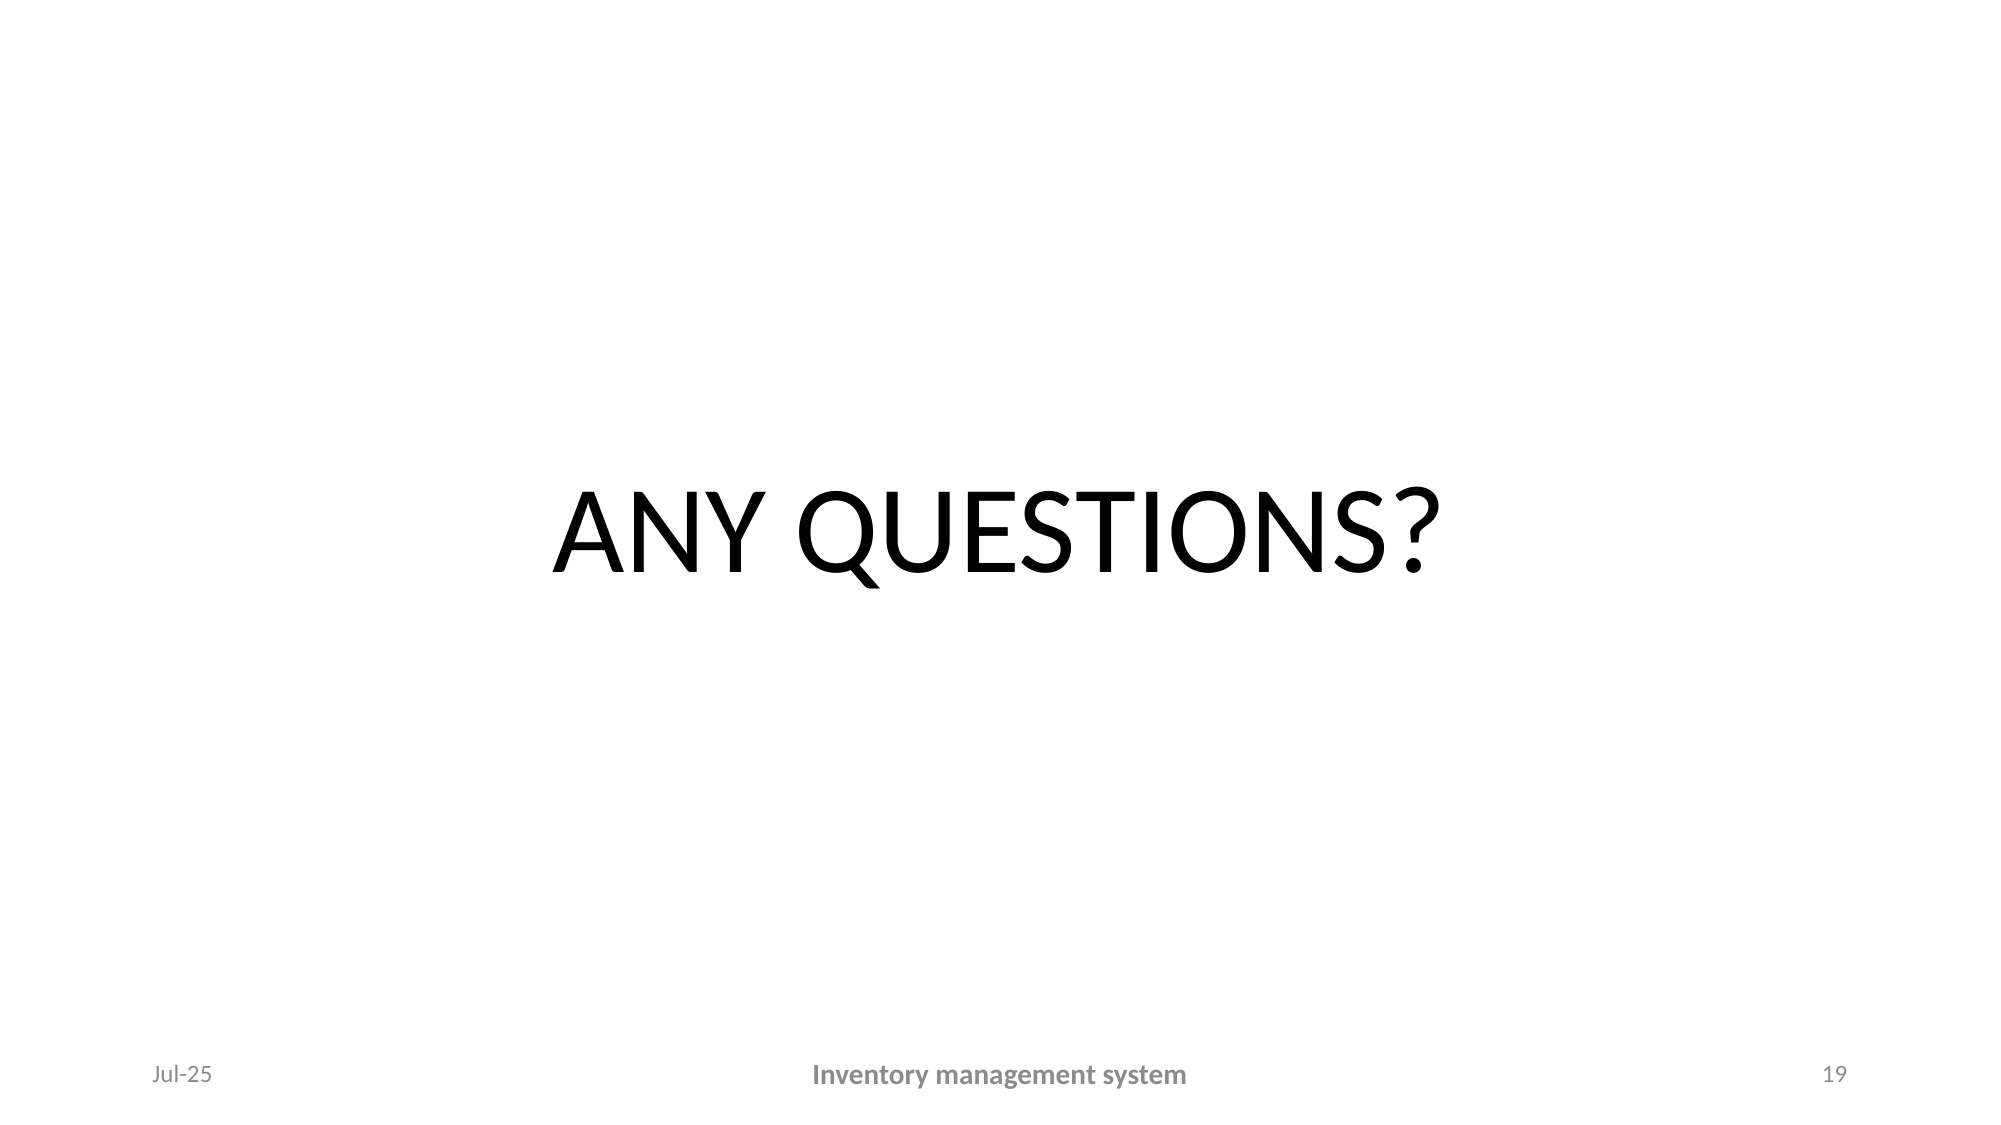

# ANY QUESTIONS?
Jul-25
Inventory management system
19